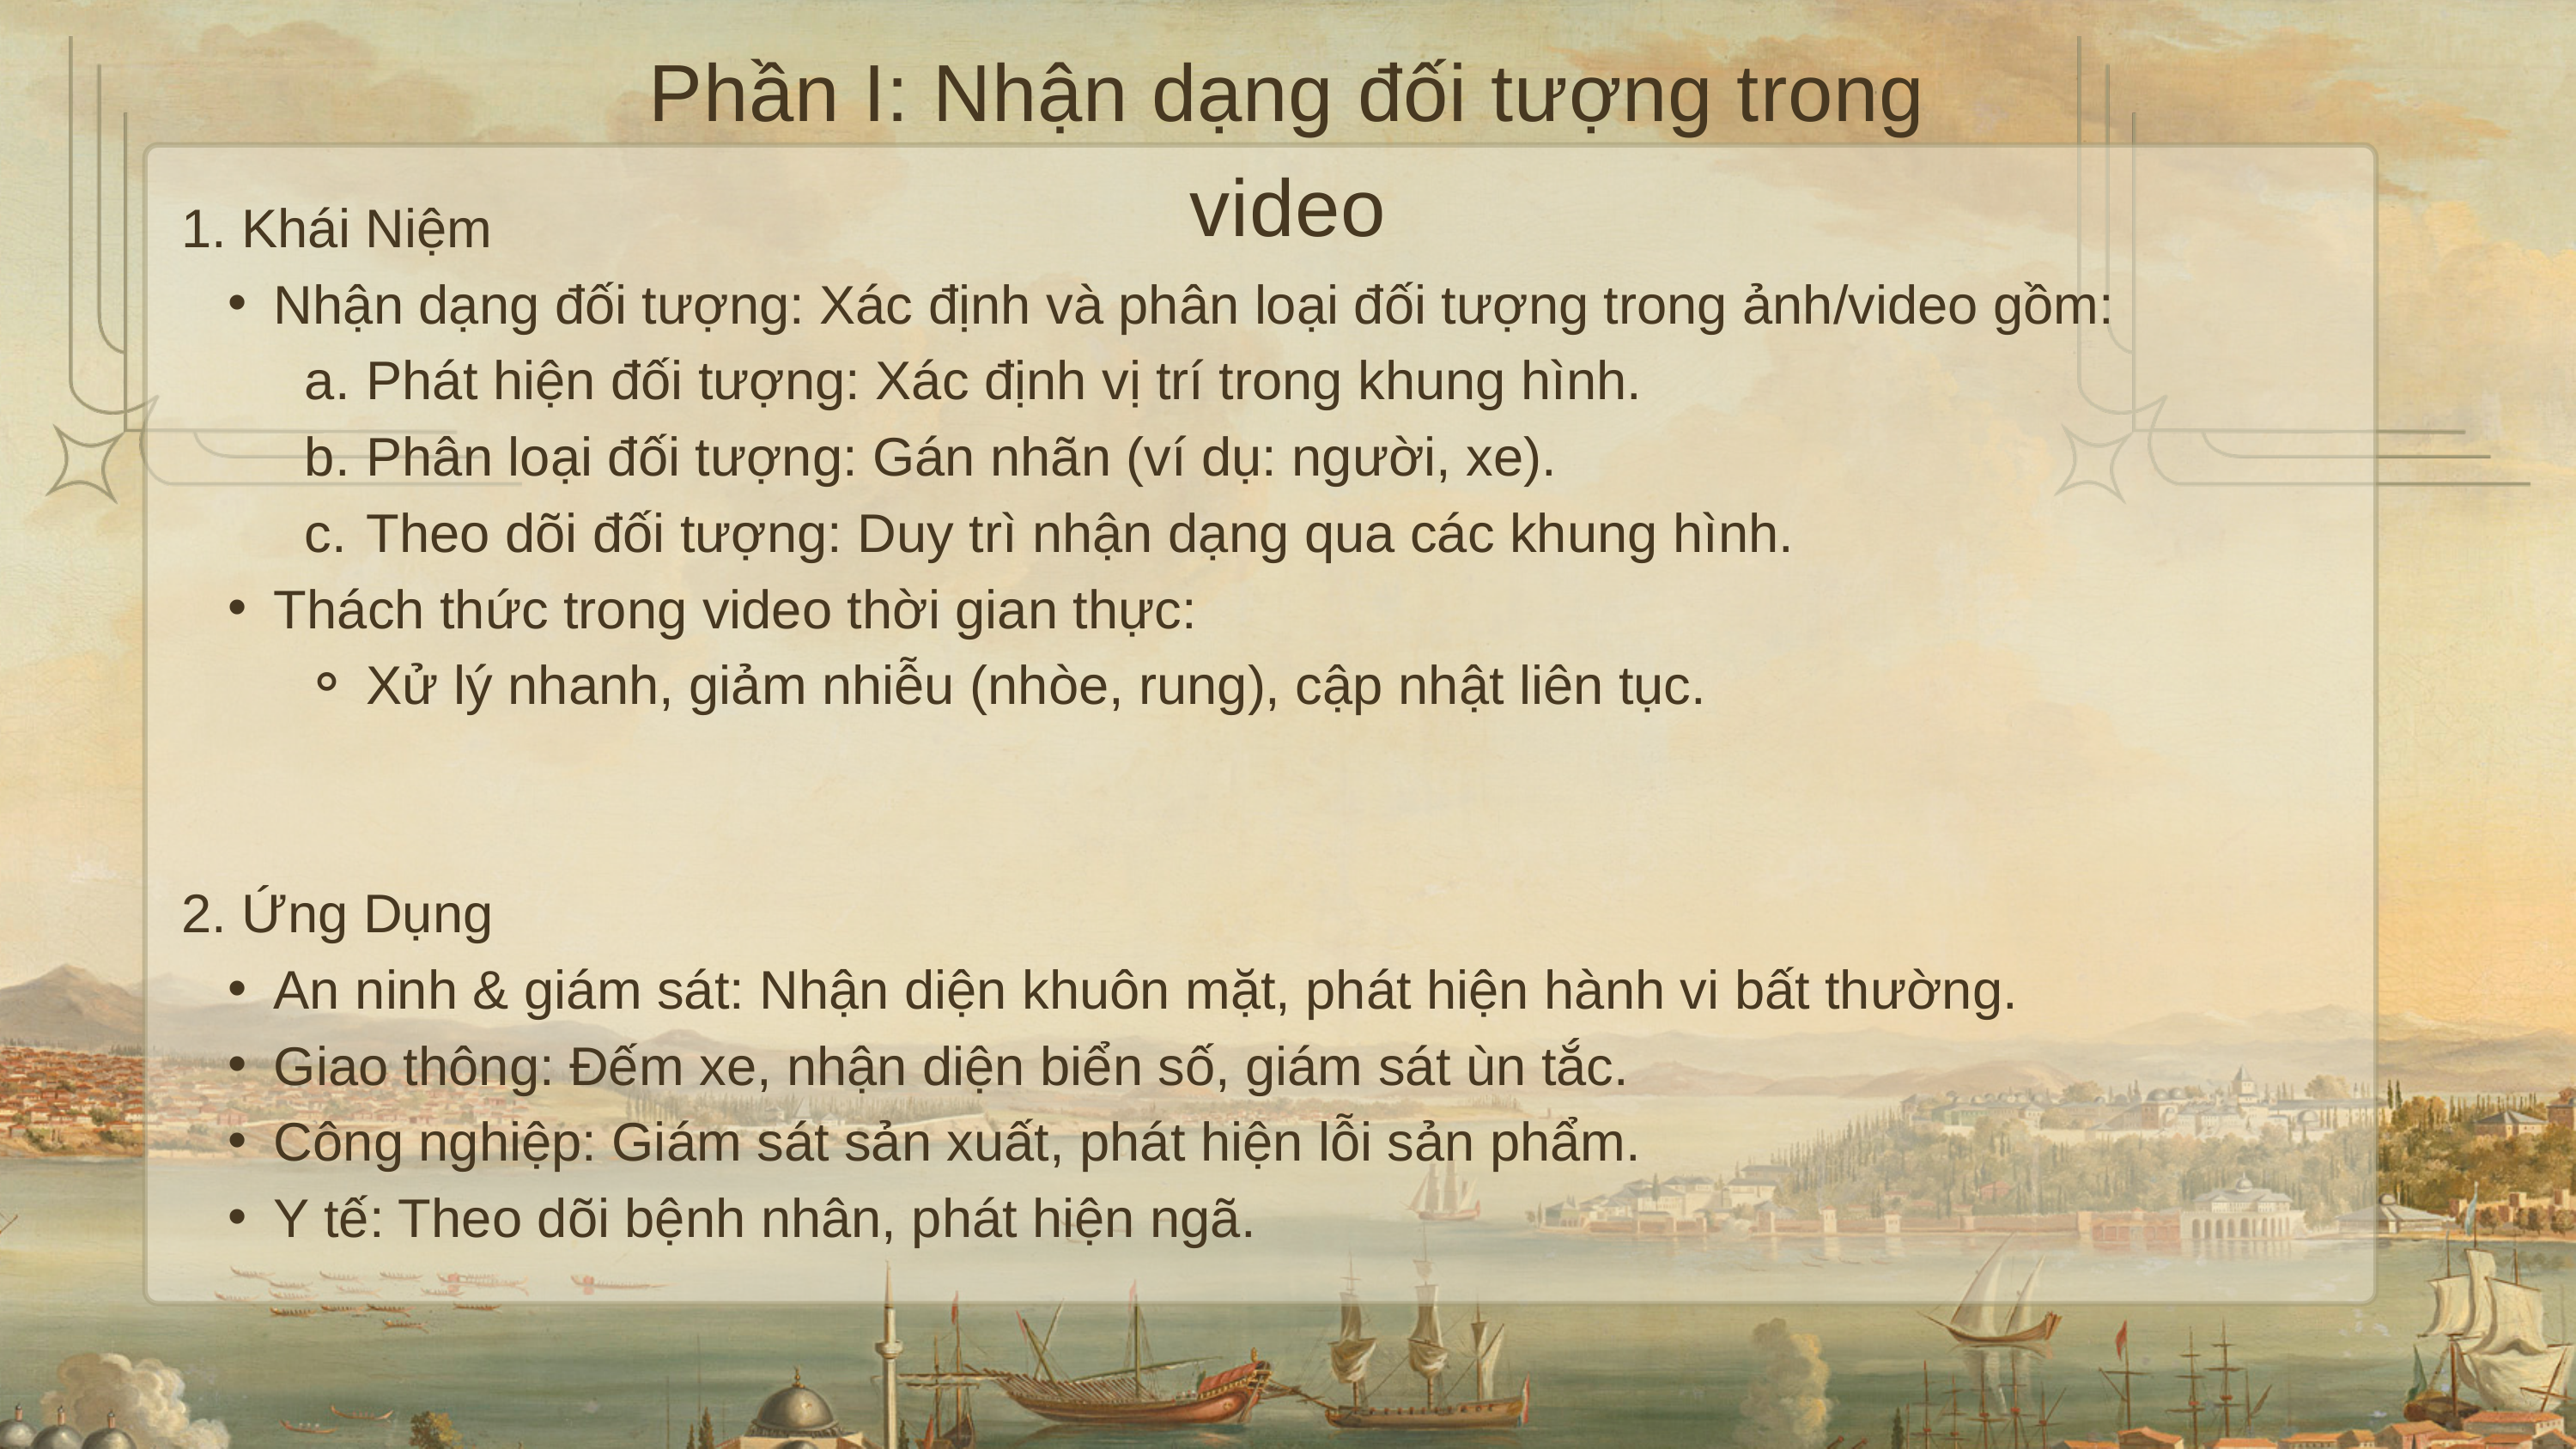

Phần I: Nhận dạng đối tượng trong video

1. Khái Niệm
Nhận dạng đối tượng: Xác định và phân loại đối tượng trong ảnh/video gồm:
Phát hiện đối tượng: Xác định vị trí trong khung hình.
Phân loại đối tượng: Gán nhãn (ví dụ: người, xe).
Theo dõi đối tượng: Duy trì nhận dạng qua các khung hình.
Thách thức trong video thời gian thực:
Xử lý nhanh, giảm nhiễu (nhòe, rung), cập nhật liên tục.

2. Ứng Dụng
An ninh & giám sát: Nhận diện khuôn mặt, phát hiện hành vi bất thường.
Giao thông: Đếm xe, nhận diện biển số, giám sát ùn tắc.
Công nghiệp: Giám sát sản xuất, phát hiện lỗi sản phẩm.
Y tế: Theo dõi bệnh nhân, phát hiện ngã.